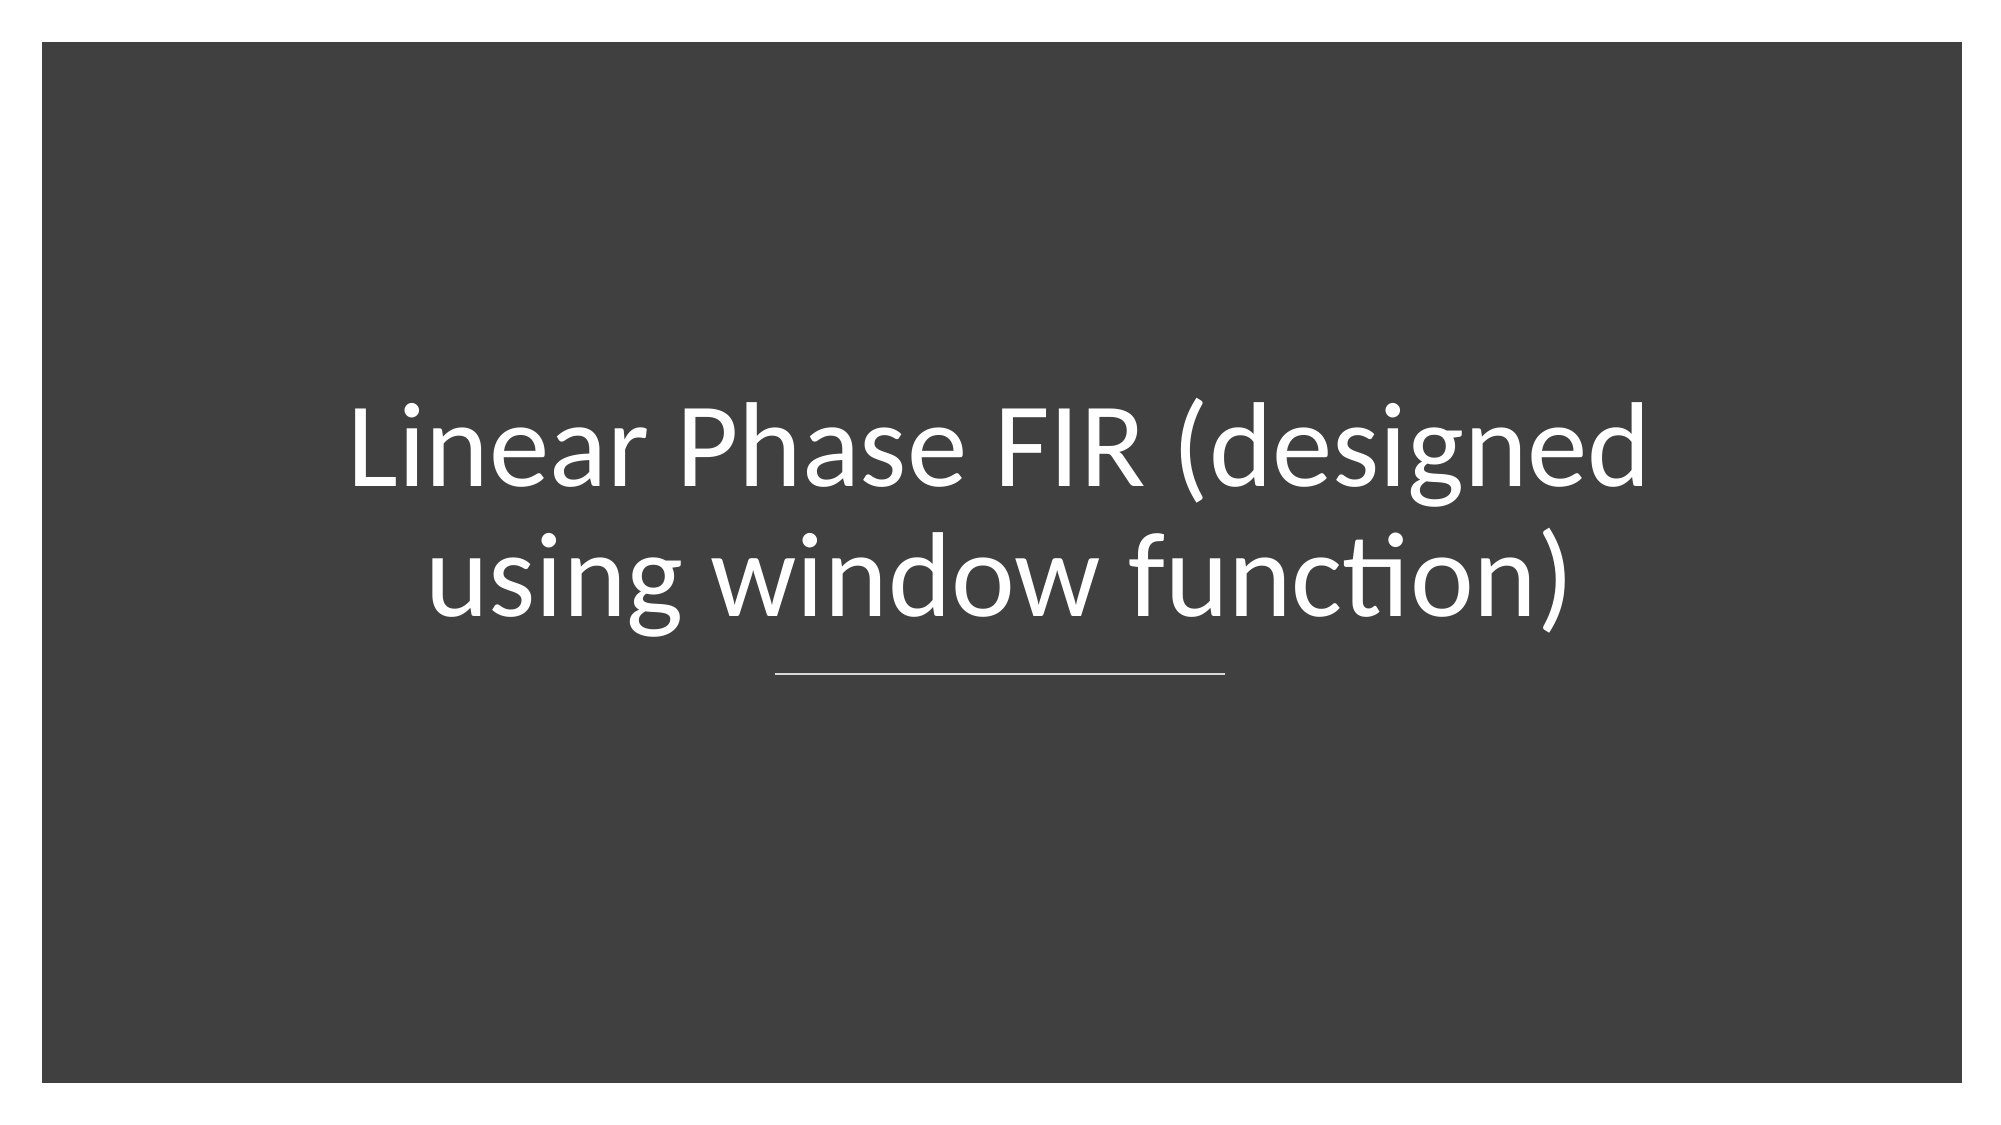

# Linear Phase FIR (designed using window function)